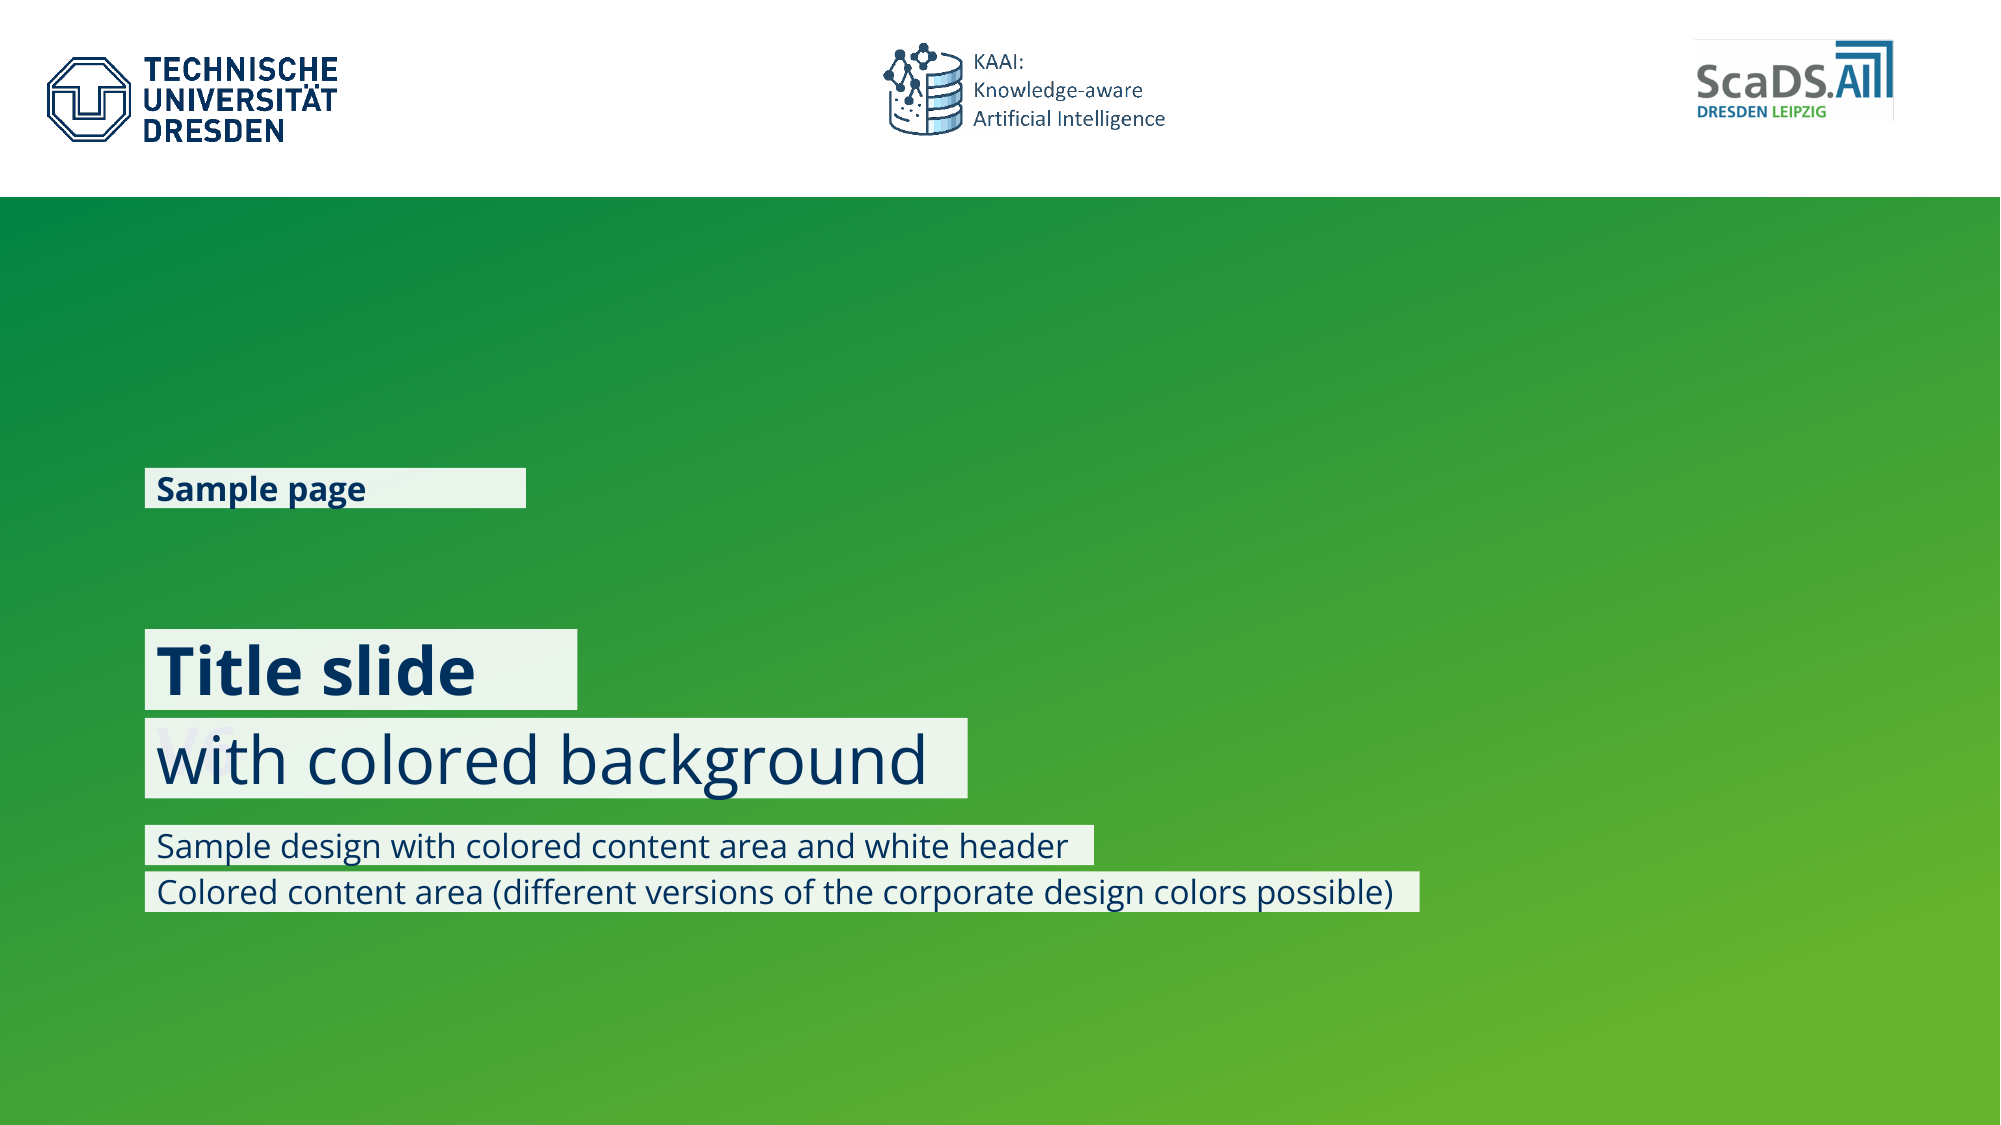

Sample page

# Title slide V6
with colored background
Sample design with colored content area and white header
Colored content area (different versions of the corporate design colors possible)